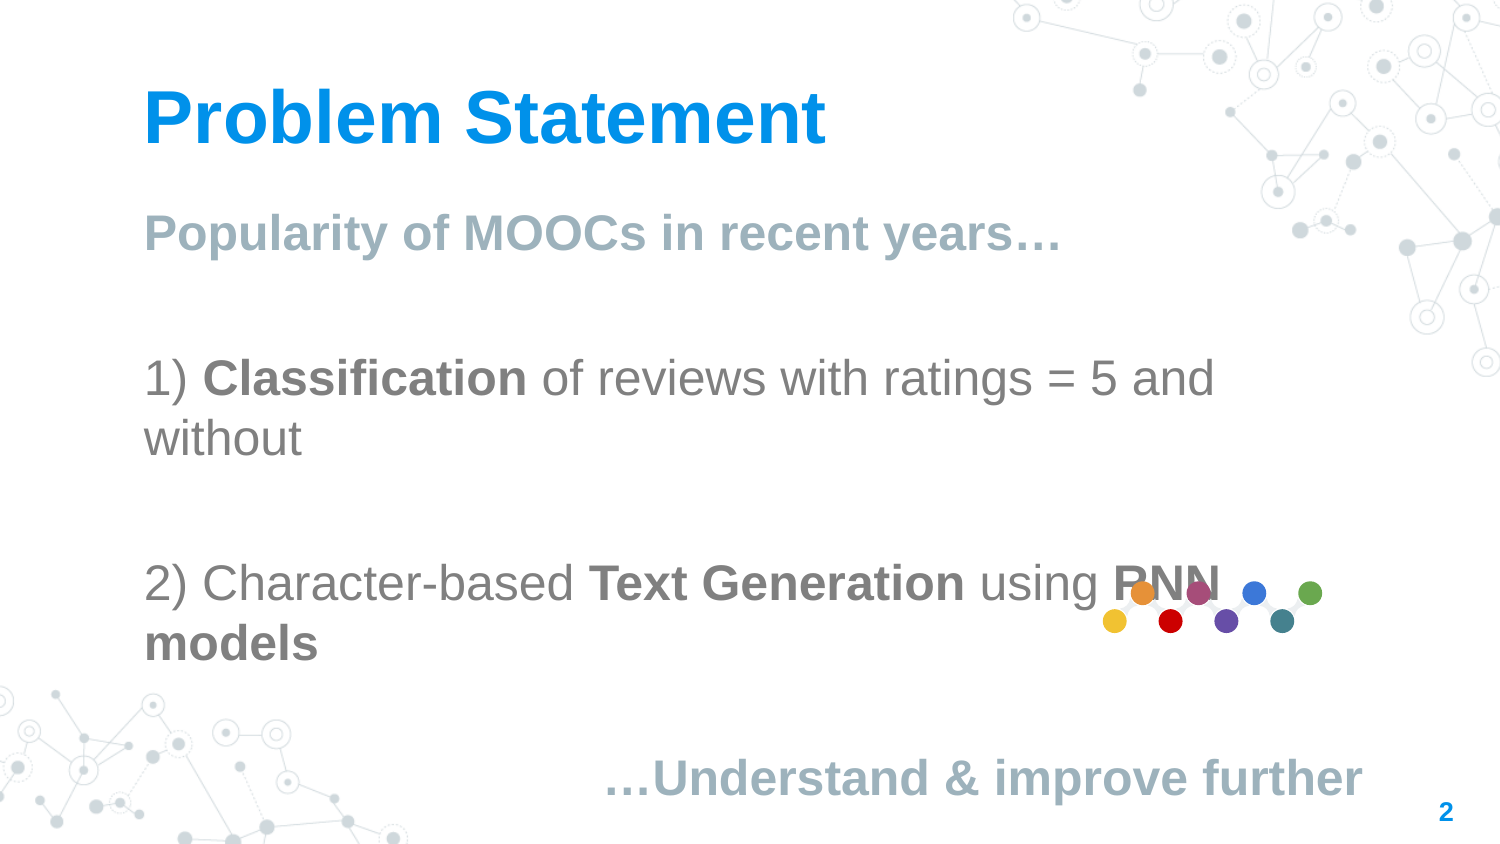

# Problem Statement
Popularity of MOOCs in recent years…

1) Classification of reviews with ratings = 5 and without

2) Character-based Text Generation using RNN models

…Understand & improve further

2